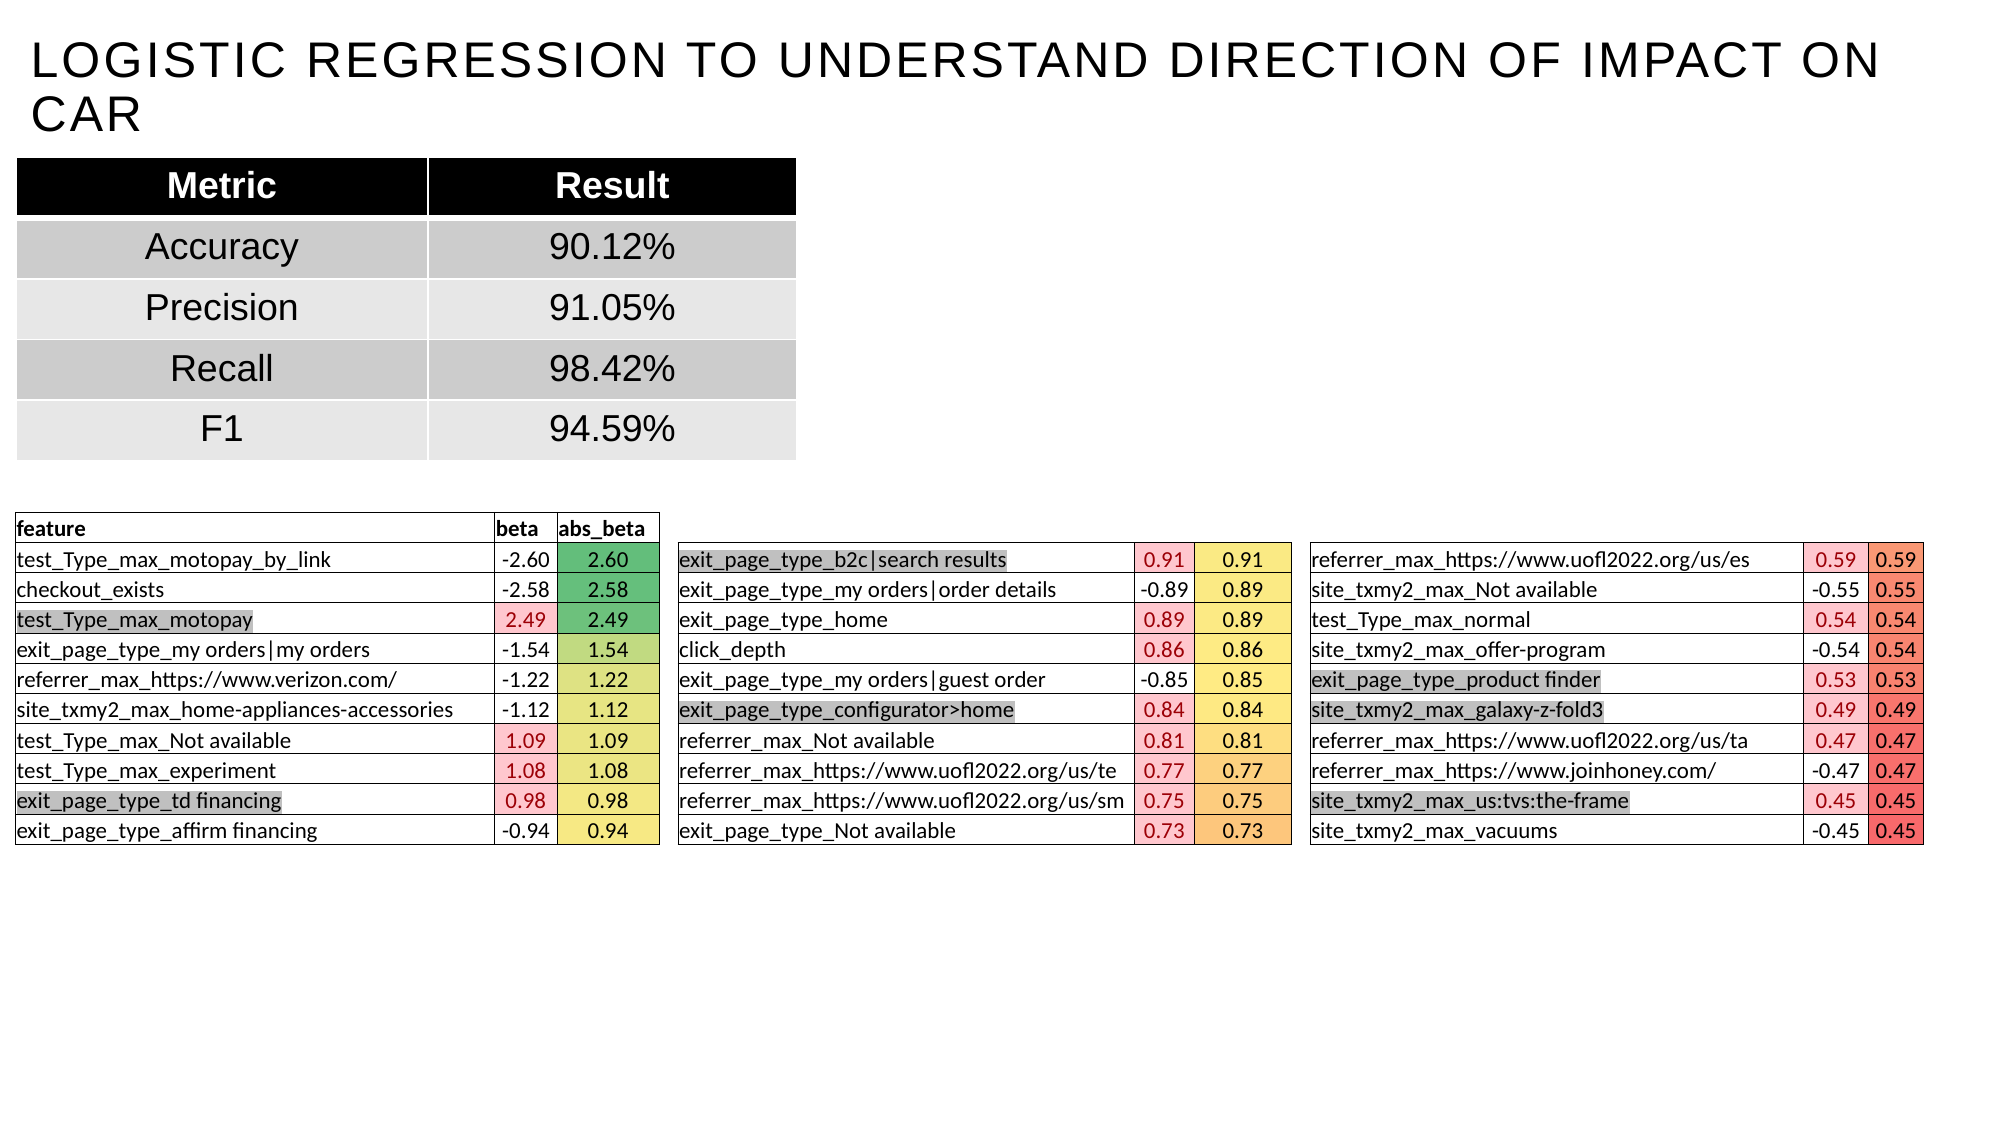

# Logistic regression to understand direction of impact on car
| Metric | Result |
| --- | --- |
| Accuracy | 90.12% |
| Precision | 91.05% |
| Recall | 98.42% |
| F1 | 94.59% |
| feature | beta | abs\_beta |
| --- | --- | --- |
| test\_Type\_max\_motopay\_by\_link | -2.60 | 2.60 |
| checkout\_exists | -2.58 | 2.58 |
| test\_Type\_max\_motopay | 2.49 | 2.49 |
| exit\_page\_type\_my orders|my orders | -1.54 | 1.54 |
| referrer\_max\_https://www.verizon.com/ | -1.22 | 1.22 |
| site\_txmy2\_max\_home-appliances-accessories | -1.12 | 1.12 |
| test\_Type\_max\_Not available | 1.09 | 1.09 |
| test\_Type\_max\_experiment | 1.08 | 1.08 |
| exit\_page\_type\_td financing | 0.98 | 0.98 |
| exit\_page\_type\_affirm financing | -0.94 | 0.94 |
| exit\_page\_type\_b2c|search results | 0.91 | 0.91 |
| --- | --- | --- |
| exit\_page\_type\_my orders|order details | -0.89 | 0.89 |
| exit\_page\_type\_home | 0.89 | 0.89 |
| click\_depth | 0.86 | 0.86 |
| exit\_page\_type\_my orders|guest order | -0.85 | 0.85 |
| exit\_page\_type\_configurator>home | 0.84 | 0.84 |
| referrer\_max\_Not available | 0.81 | 0.81 |
| referrer\_max\_https://www.uofl2022.org/us/te | 0.77 | 0.77 |
| referrer\_max\_https://www.uofl2022.org/us/sm | 0.75 | 0.75 |
| exit\_page\_type\_Not available | 0.73 | 0.73 |
| referrer\_max\_https://www.uofl2022.org/us/es | 0.59 | 0.59 |
| --- | --- | --- |
| site\_txmy2\_max\_Not available | -0.55 | 0.55 |
| test\_Type\_max\_normal | 0.54 | 0.54 |
| site\_txmy2\_max\_offer-program | -0.54 | 0.54 |
| exit\_page\_type\_product finder | 0.53 | 0.53 |
| site\_txmy2\_max\_galaxy-z-fold3 | 0.49 | 0.49 |
| referrer\_max\_https://www.uofl2022.org/us/ta | 0.47 | 0.47 |
| referrer\_max\_https://www.joinhoney.com/ | -0.47 | 0.47 |
| site\_txmy2\_max\_us:tvs:the-frame | 0.45 | 0.45 |
| site\_txmy2\_max\_vacuums | -0.45 | 0.45 |